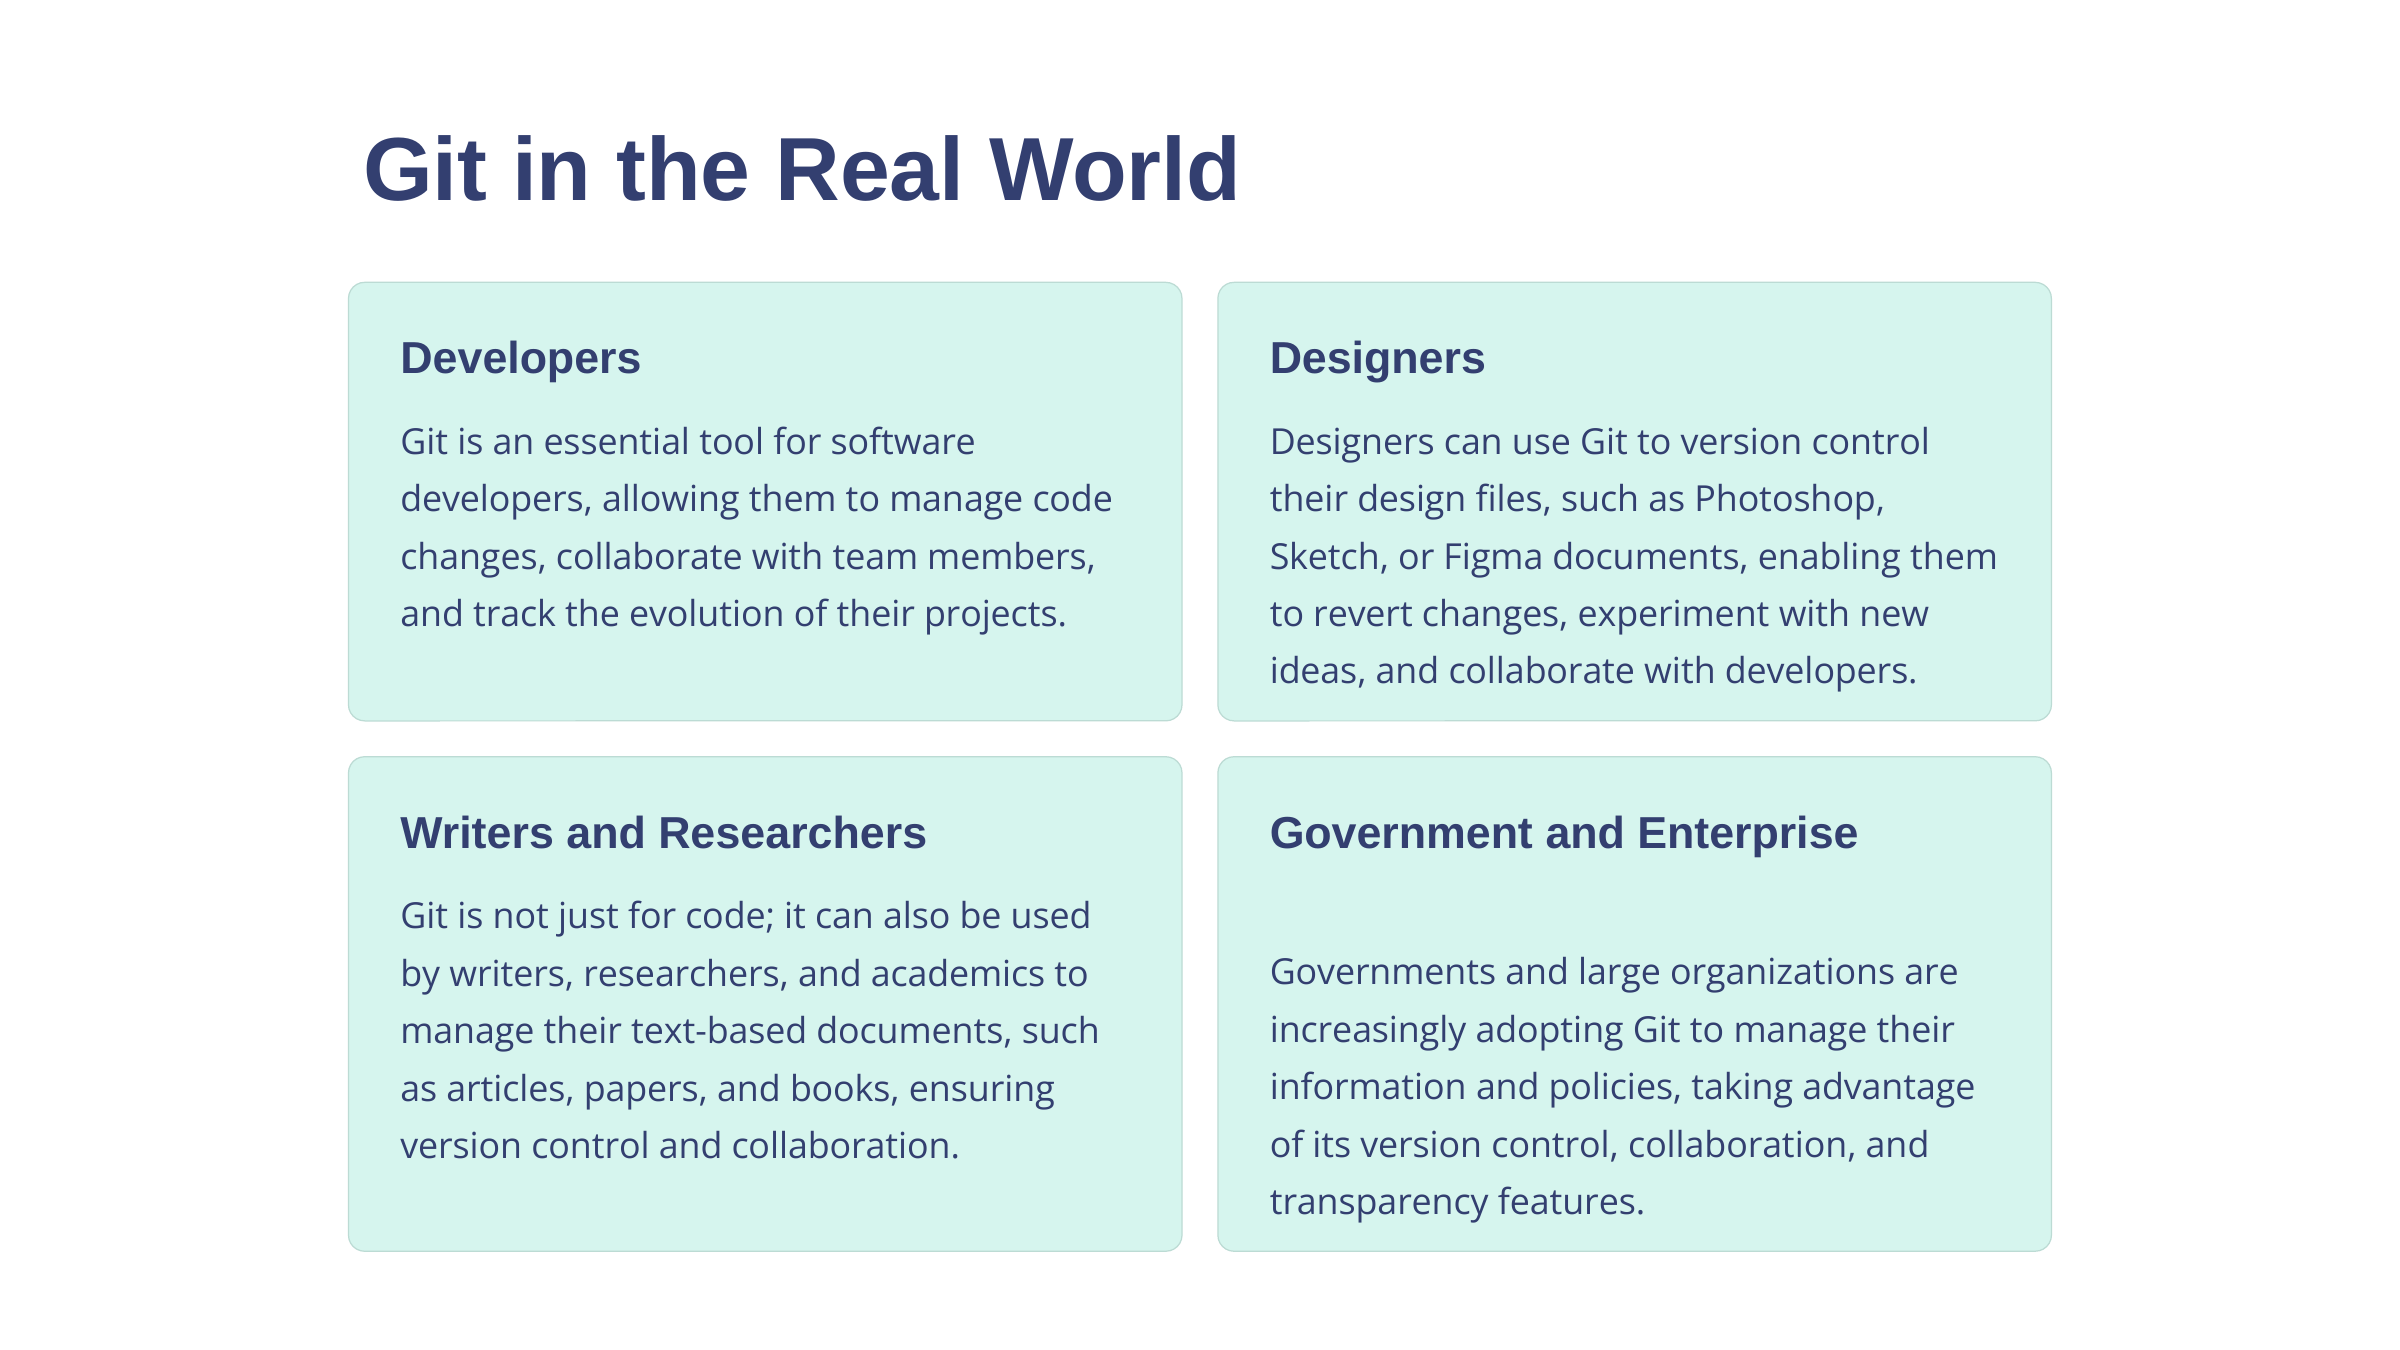

Git in the Real World

Developers
Designers
Git is an essential tool for software developers, allowing them to manage code changes, collaborate with team members, and track the evolution of their projects.
Designers can use Git to version control their design files, such as Photoshop, Sketch, or Figma documents, enabling them to revert changes, experiment with new ideas, and collaborate with developers.

Writers and Researchers
Government and Enterprise
Git is not just for code; it can also be used by writers, researchers, and academics to manage their text-based documents, such as articles, papers, and books, ensuring version control and collaboration.
Governments and large organizations are increasingly adopting Git to manage their information and policies, taking advantage of its version control, collaboration, and transparency features.